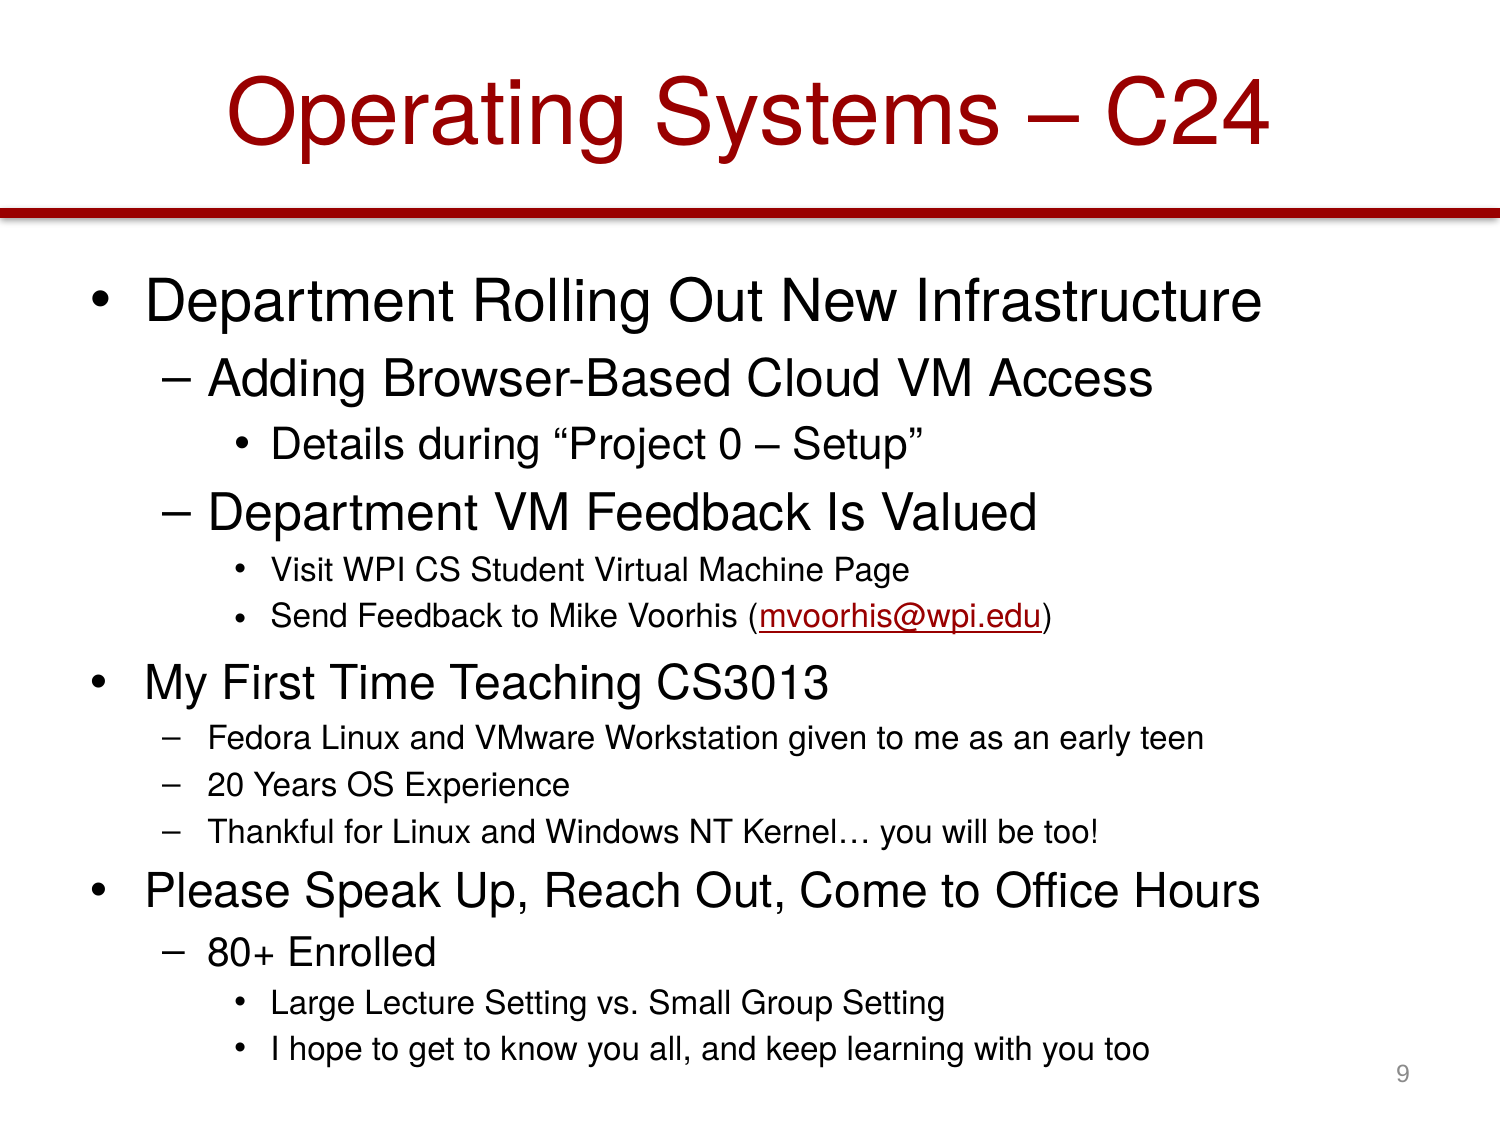

# Operating Systems – C24
Department Rolling Out New Infrastructure
Adding Browser-Based Cloud VM Access
Details during “Project 0 – Setup”
Department VM Feedback Is Valued
Visit WPI CS Student Virtual Machine Page
Send Feedback to Mike Voorhis (mvoorhis@wpi.edu)
My First Time Teaching CS3013
Fedora Linux and VMware Workstation given to me as an early teen
20 Years OS Experience
Thankful for Linux and Windows NT Kernel… you will be too!
Please Speak Up, Reach Out, Come to Office Hours
80+ Enrolled
Large Lecture Setting vs. Small Group Setting
I hope to get to know you all, and keep learning with you too
9